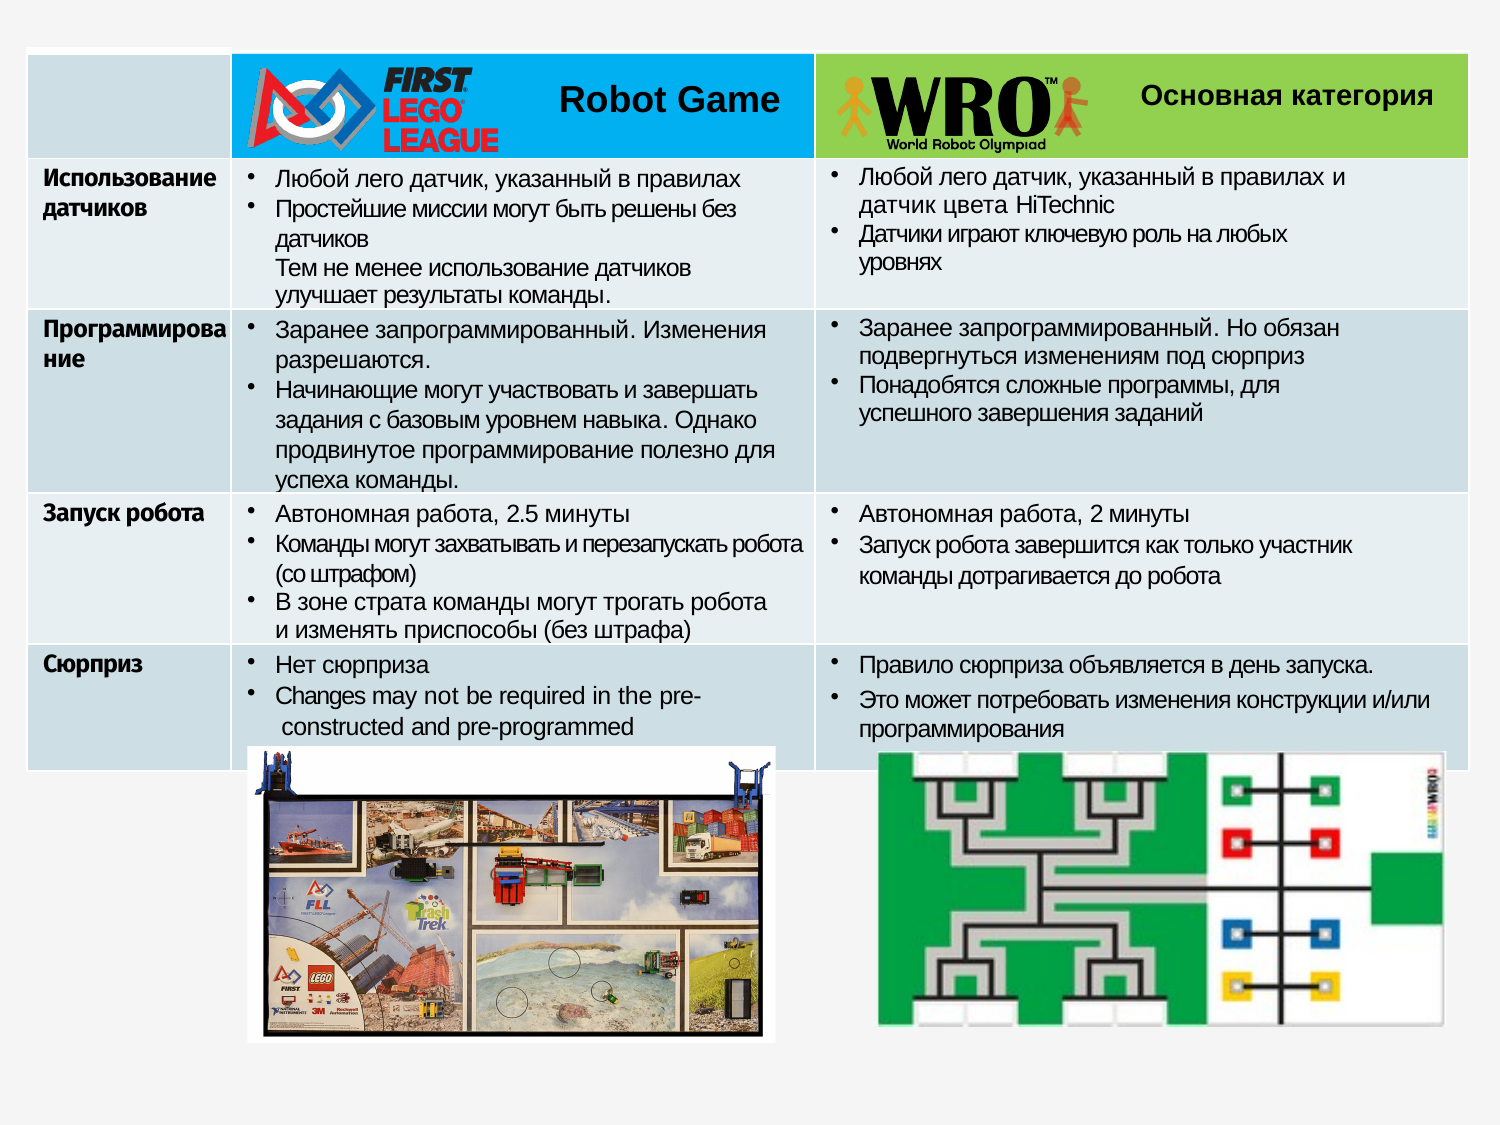

|  | Robot Game | Основная категория |
| --- | --- | --- |
| Использование датчиков | Любой лего датчик, указанный в правилах Простейшие миссии могут быть решены без датчиков Тем не менее использование датчиков улучшает результаты команды. | Любой лего датчик, указанный в правилах и датчик цвета HiTechnic Датчики играют ключевую роль на любых уровнях |
| Программирование | Заранее запрограммированный. Изменения разрешаются. Начинающие могут участвовать и завершать задания с базовым уровнем навыка. Однако продвинутое программирование полезно для успеха команды. | Заранее запрограммированный. Но обязан подвергнуться изменениям под сюрприз Понадобятся сложные программы, для успешного завершения заданий |
| Запуск робота | Автономная работа, 2.5 минуты Команды могут захватывать и перезапускать робота (со штрафом) В зоне страта команды могут трогать робота и изменять приспособы (без штрафа) | Автономная работа, 2 минуты Запуск робота завершится как только участник команды дотрагивается до робота |
| Сюрприз | Нет сюрприза Changes may not be required in the pre- constructed and pre-programmed robots | Правило сюрприза объявляется в день запуска. Это может потребовать изменения конструкции и/или программирования |